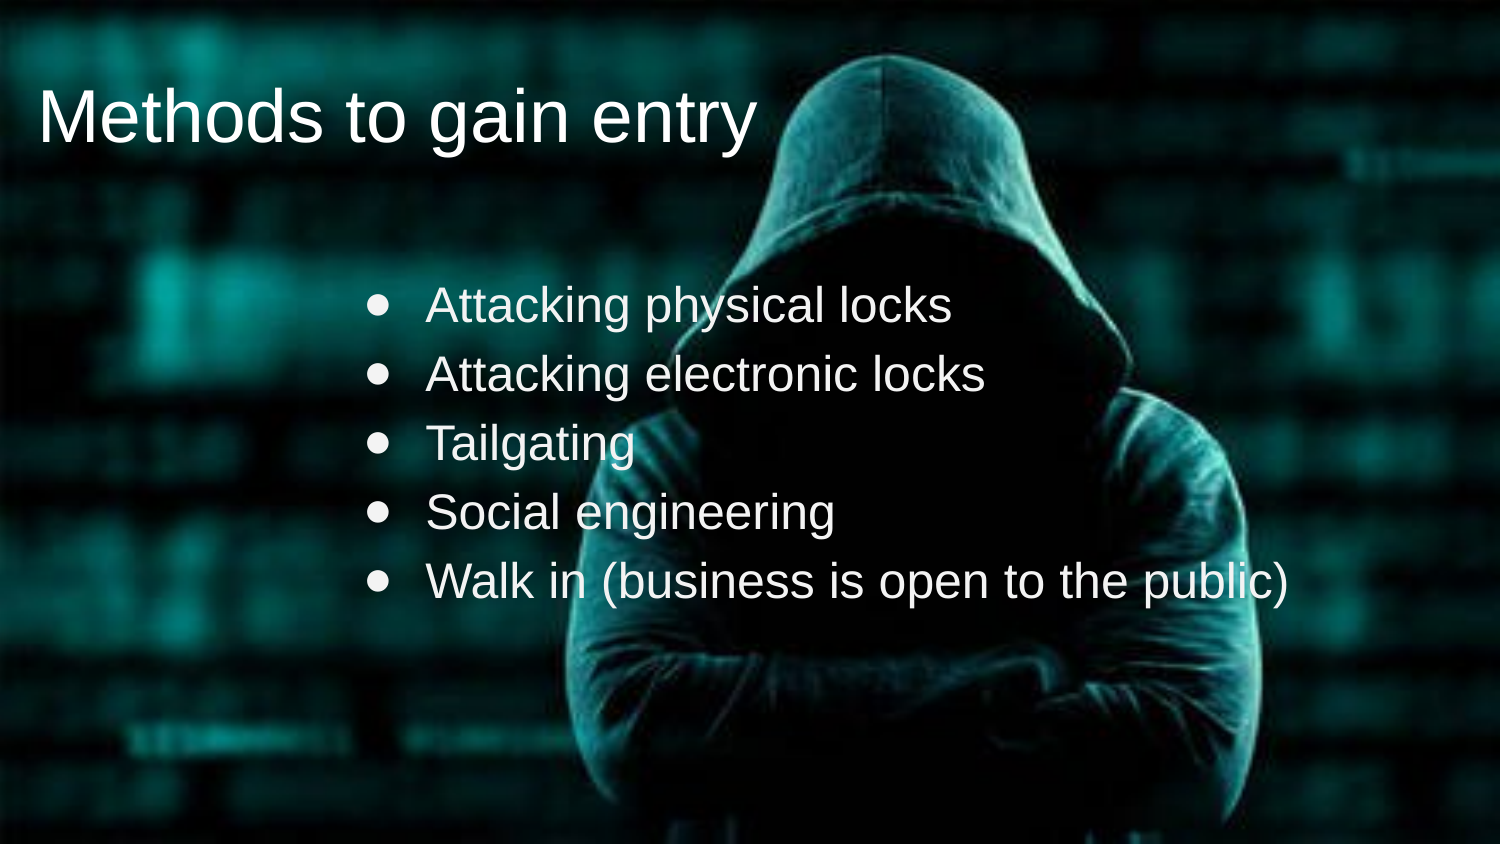

# Methods to gain entry
Attacking physical locks
Attacking electronic locks
Tailgating
Social engineering
Walk in (business is open to the public)